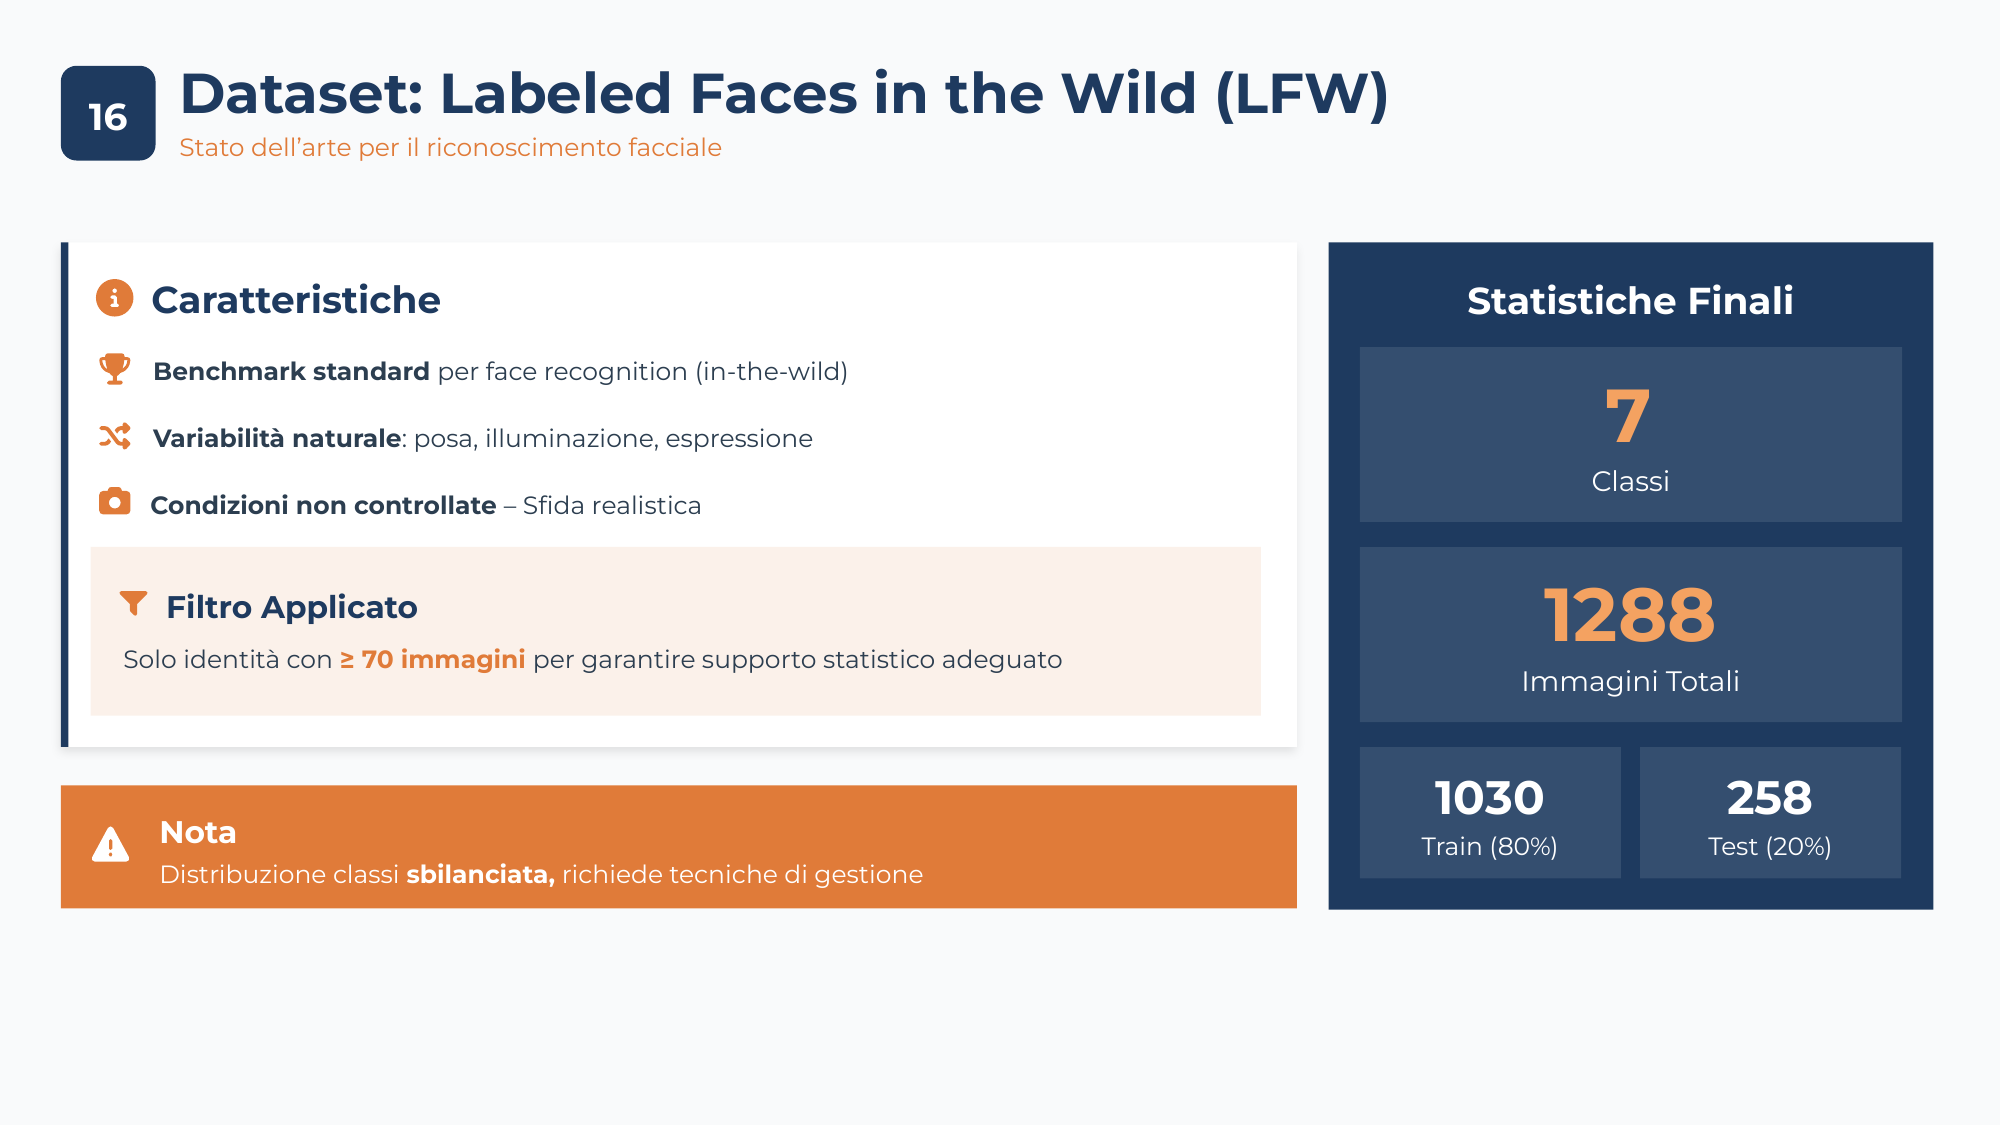

Dataset: Labeled Faces in the Wild (LFW)
16

Stato dell’arte per il riconoscimento facciale

Caratteristiche
Statistiche Finali

Benchmark standard per face recognition (in-the-wild)

7
Variabilità naturale: posa, illuminazione, espressione

Classi
Condizioni non controllate – Sfida realistica

Filtro Applicato
1288

Solo identità con ≥ 70 immagini per garantire supporto statistico adeguato
Immagini Totali

1030
258

Nota
Distribuzione classi sbilanciata, richiede tecniche di gestione
Train (80%)
Test (20%)